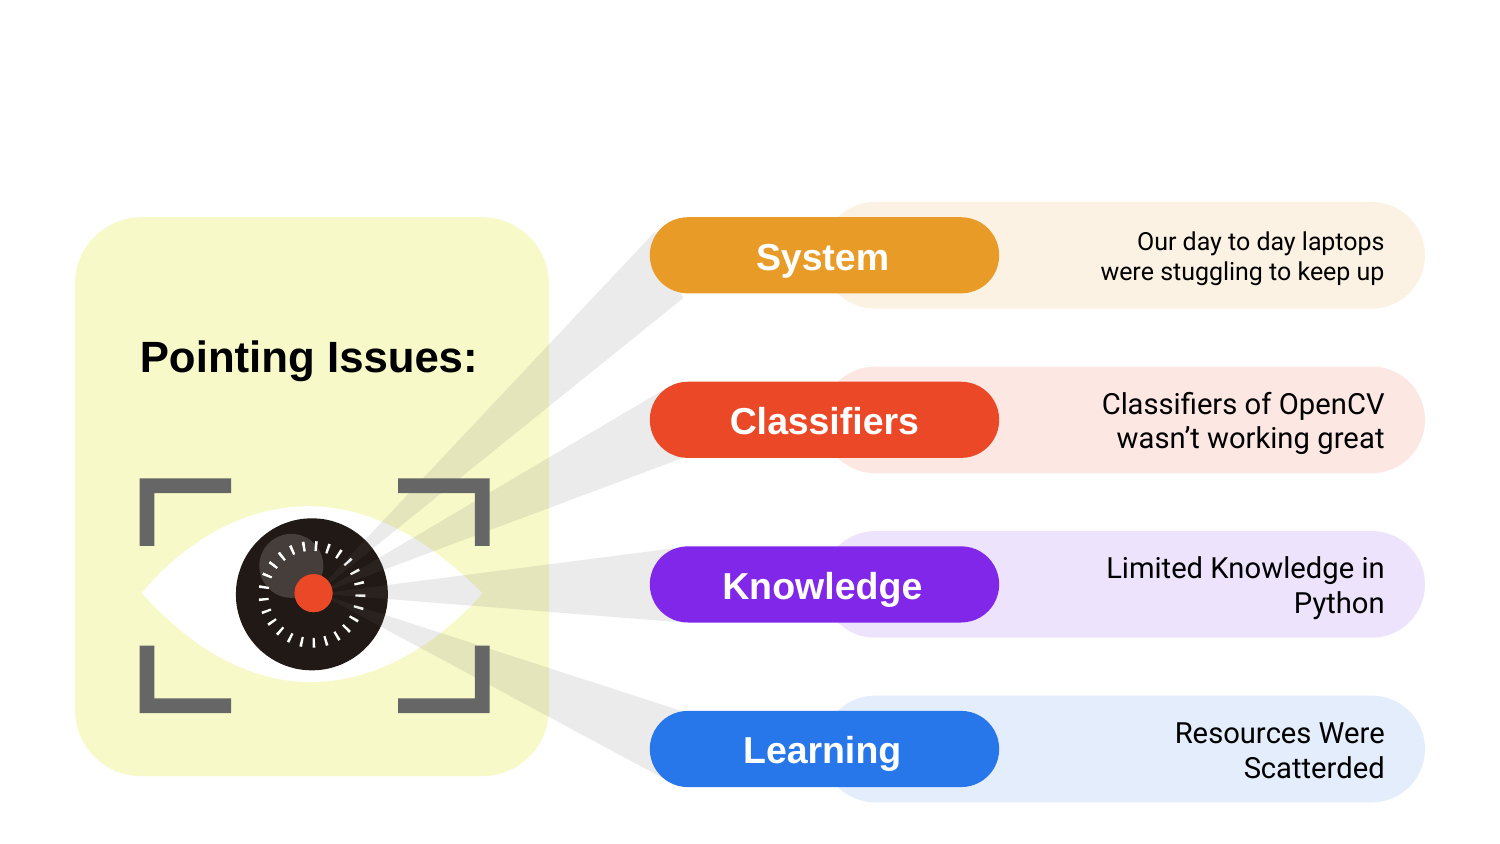

#

System
Our day to day laptops were stuggling to keep up

Pointing Issues:

Classifiers
Classifiers of OpenCV wasn’t working great

Limited Knowledge in Python
Knowledge

Resources Were Scatterded
Learning